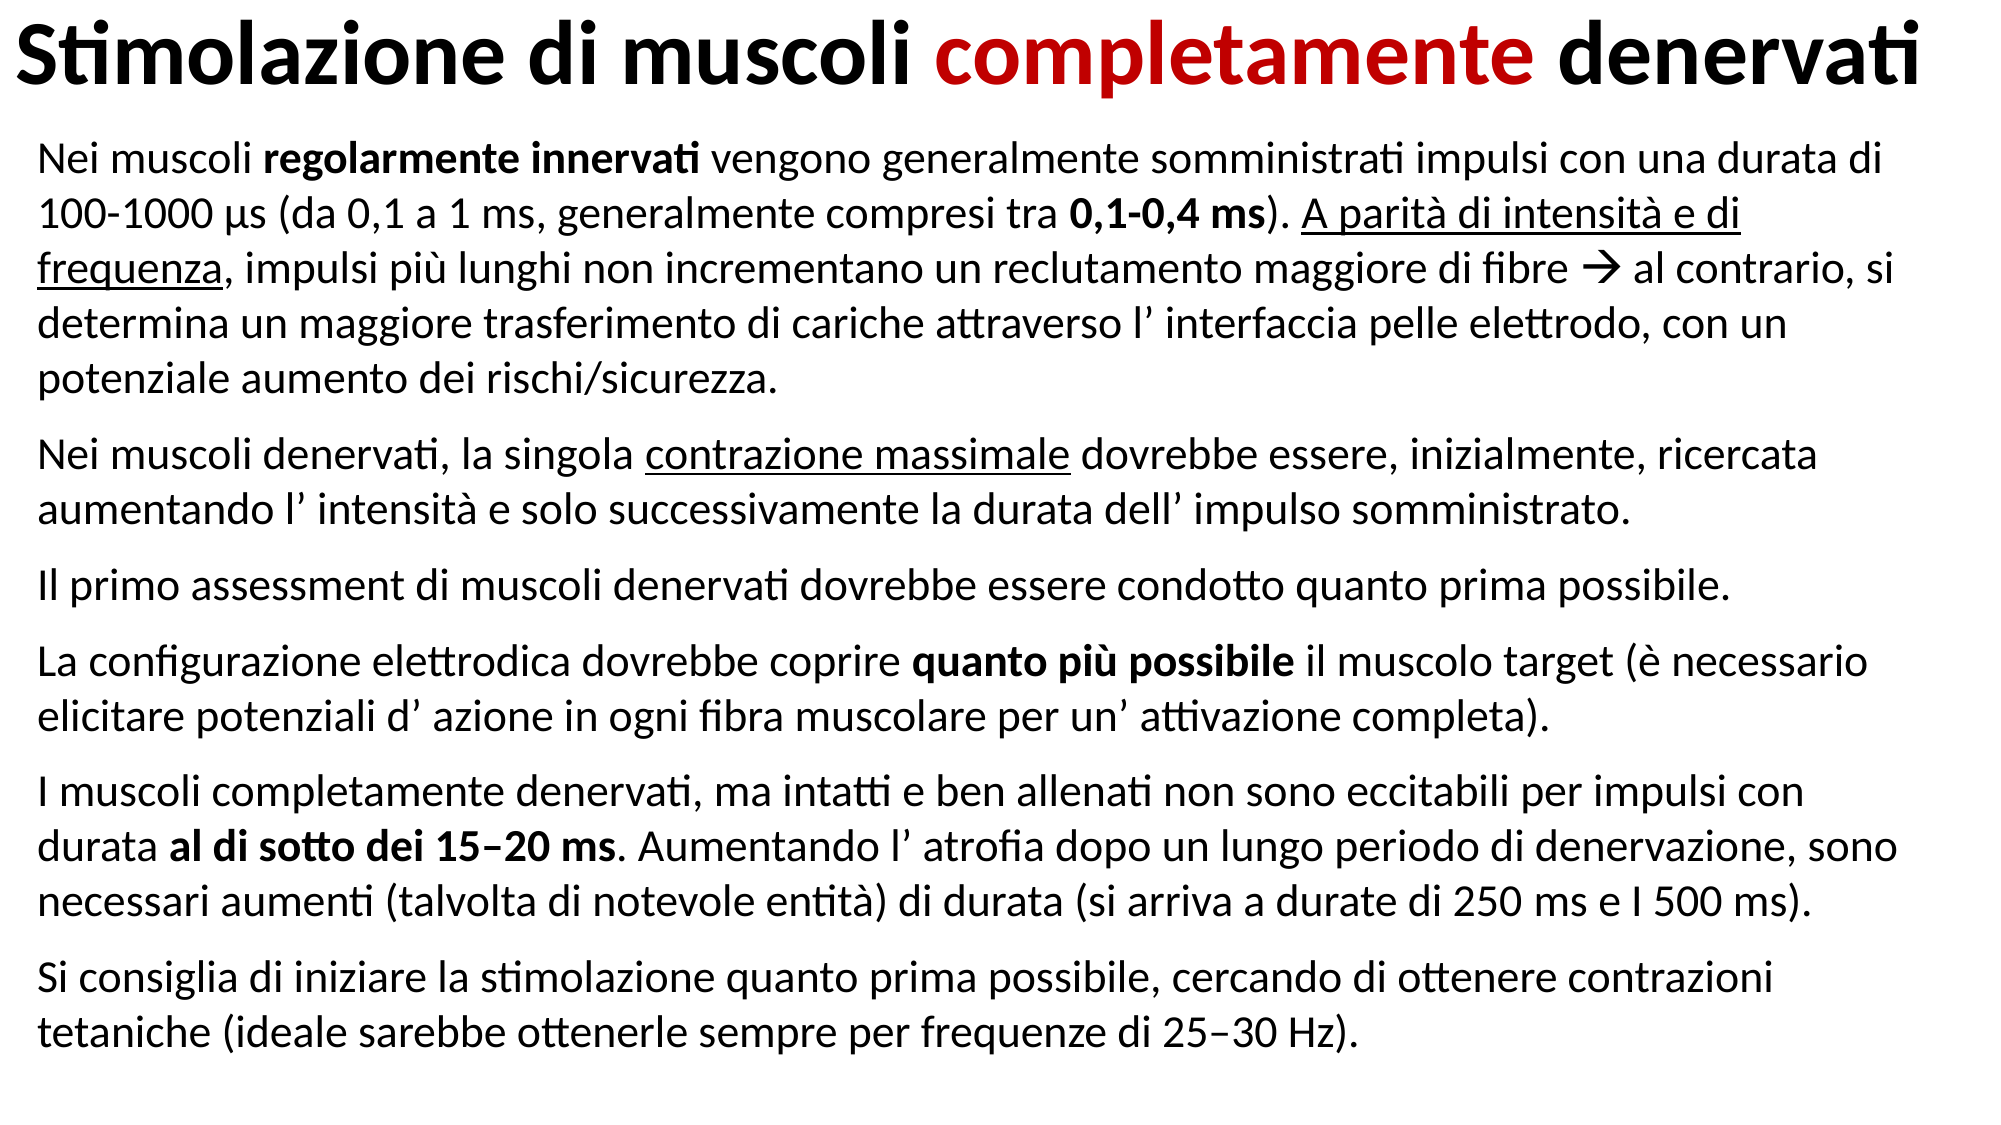

# Stimolazione di muscoli completamente denervati
Nei muscoli regolarmente innervati vengono generalmente somministrati impulsi con una durata di 100-1000 μs (da 0,1 a 1 ms, generalmente compresi tra 0,1-0,4 ms). A parità di intensità e di frequenza, impulsi più lunghi non incrementano un reclutamento maggiore di fibre 🡪 al contrario, si determina un maggiore trasferimento di cariche attraverso l’ interfaccia pelle elettrodo, con un potenziale aumento dei rischi/sicurezza.
Nei muscoli denervati, la singola contrazione massimale dovrebbe essere, inizialmente, ricercata aumentando l’ intensità e solo successivamente la durata dell’ impulso somministrato.
Il primo assessment di muscoli denervati dovrebbe essere condotto quanto prima possibile.
La configurazione elettrodica dovrebbe coprire quanto più possibile il muscolo target (è necessario elicitare potenziali d’ azione in ogni fibra muscolare per un’ attivazione completa).
I muscoli completamente denervati, ma intatti e ben allenati non sono eccitabili per impulsi con durata al di sotto dei 15–20 ms. Aumentando l’ atrofia dopo un lungo periodo di denervazione, sono necessari aumenti (talvolta di notevole entità) di durata (si arriva a durate di 250 ms e I 500 ms).
Si consiglia di iniziare la stimolazione quanto prima possibile, cercando di ottenere contrazioni tetaniche (ideale sarebbe ottenerle sempre per frequenze di 25–30 Hz).